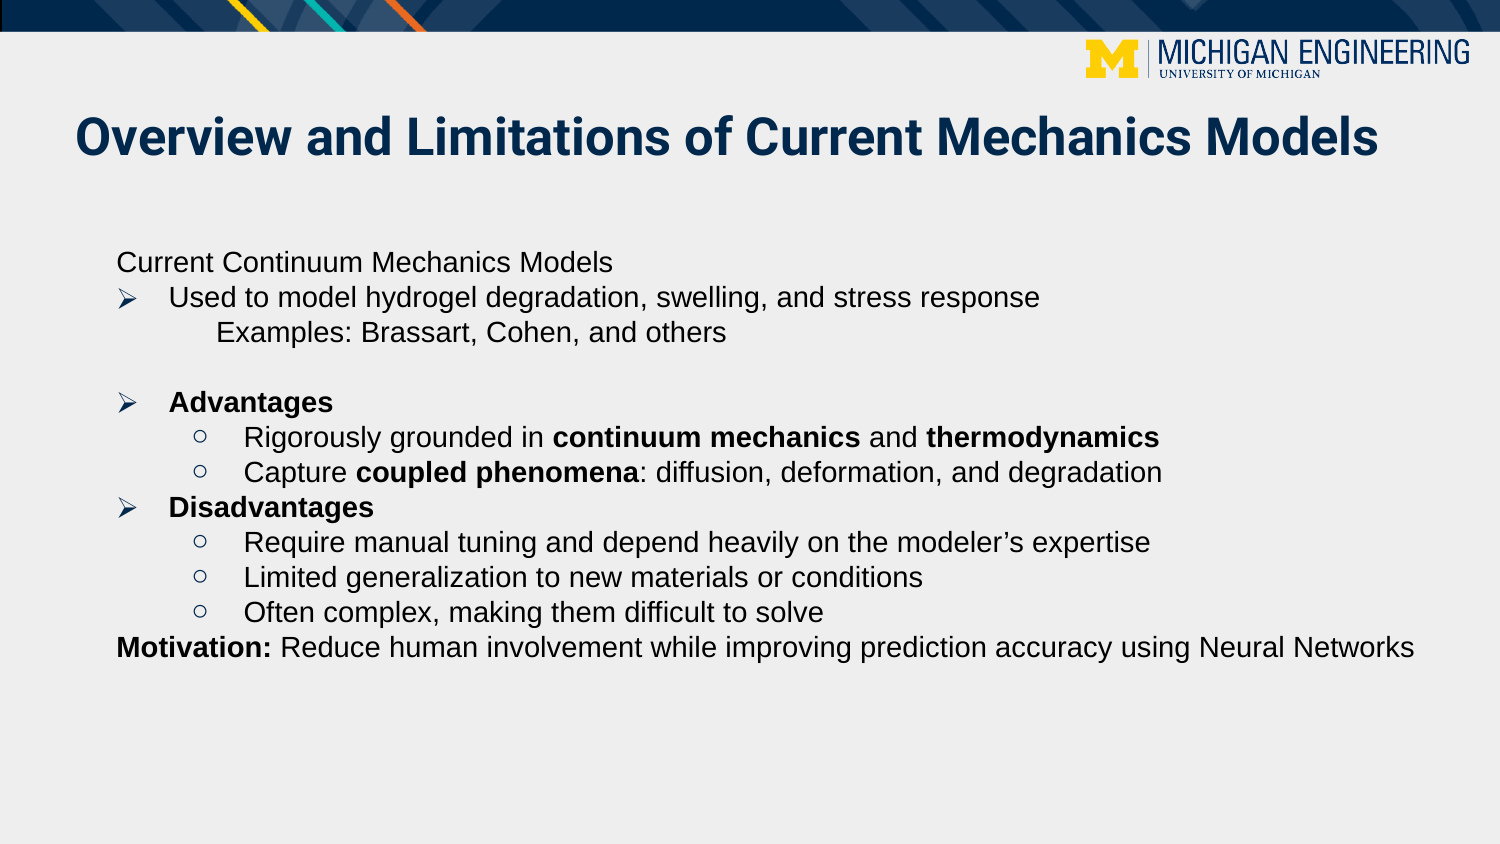

# Overview and Limitations of Current Mechanics Models

Current Continuum Mechanics Models
Used to model hydrogel degradation, swelling, and stress response
   Examples: Brassart, Cohen, and others

Advantages
Rigorously grounded in continuum mechanics and thermodynamics
Capture coupled phenomena: diffusion, deformation, and degradation
Disadvantages
Require manual tuning and depend heavily on the modeler’s expertise
Limited generalization to new materials or conditions
Often complex, making them difficult to solve
Motivation: Reduce human involvement while improving prediction accuracy using Neural Networks